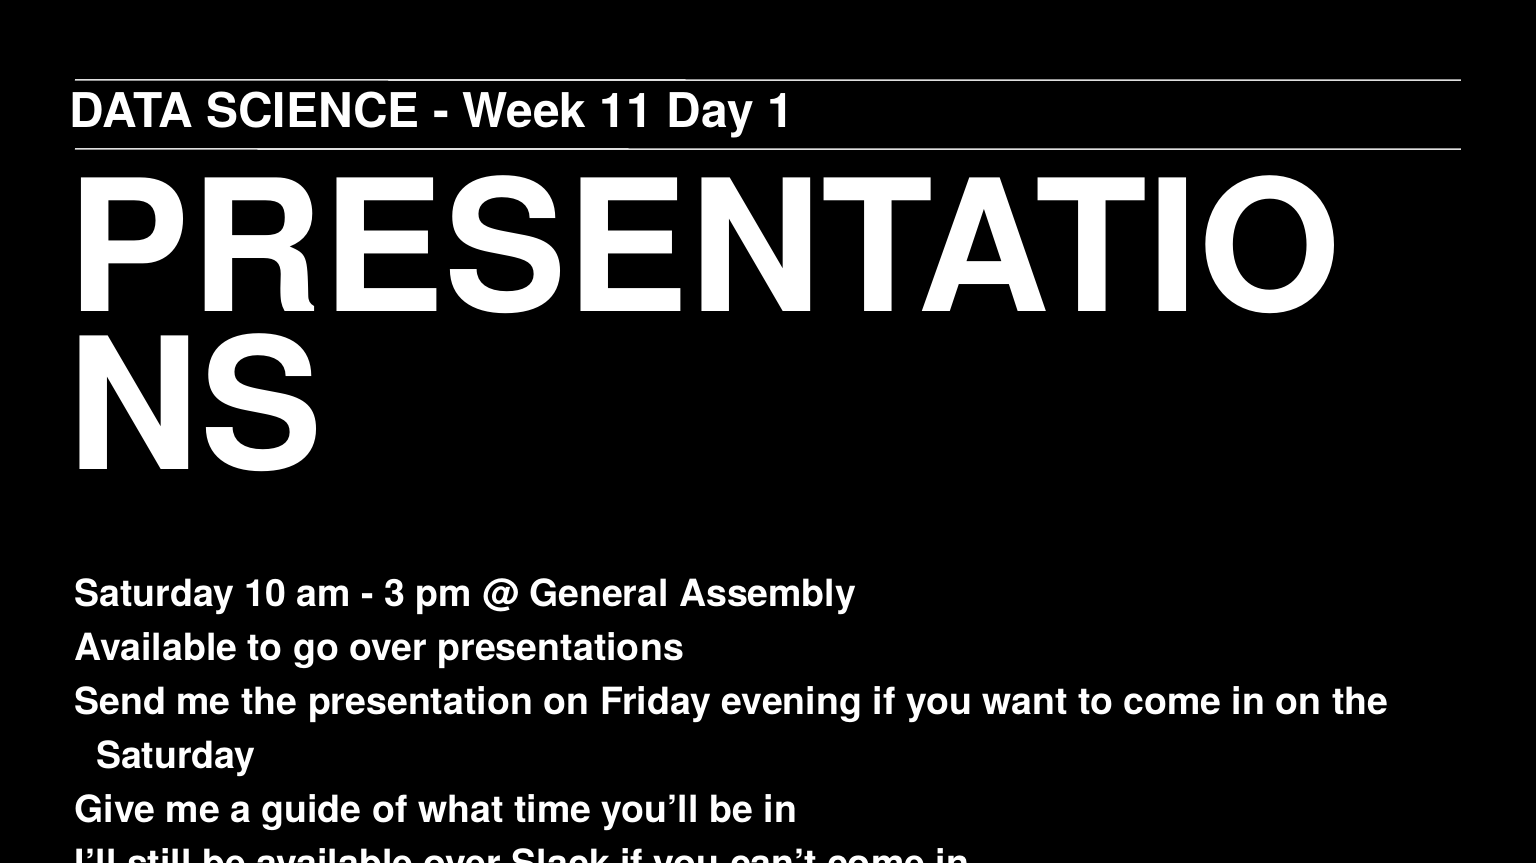

DATA SCIENCE - Week 11 Day 1

PRESENTATIONS

Saturday 10 am - 3 pm @ General Assembly
Available to go over presentations
Send me the presentation on Friday evening if you want to come in on the Saturday
Give me a guide of what time you’ll be in
I’ll still be available over Slack if you can’t come in